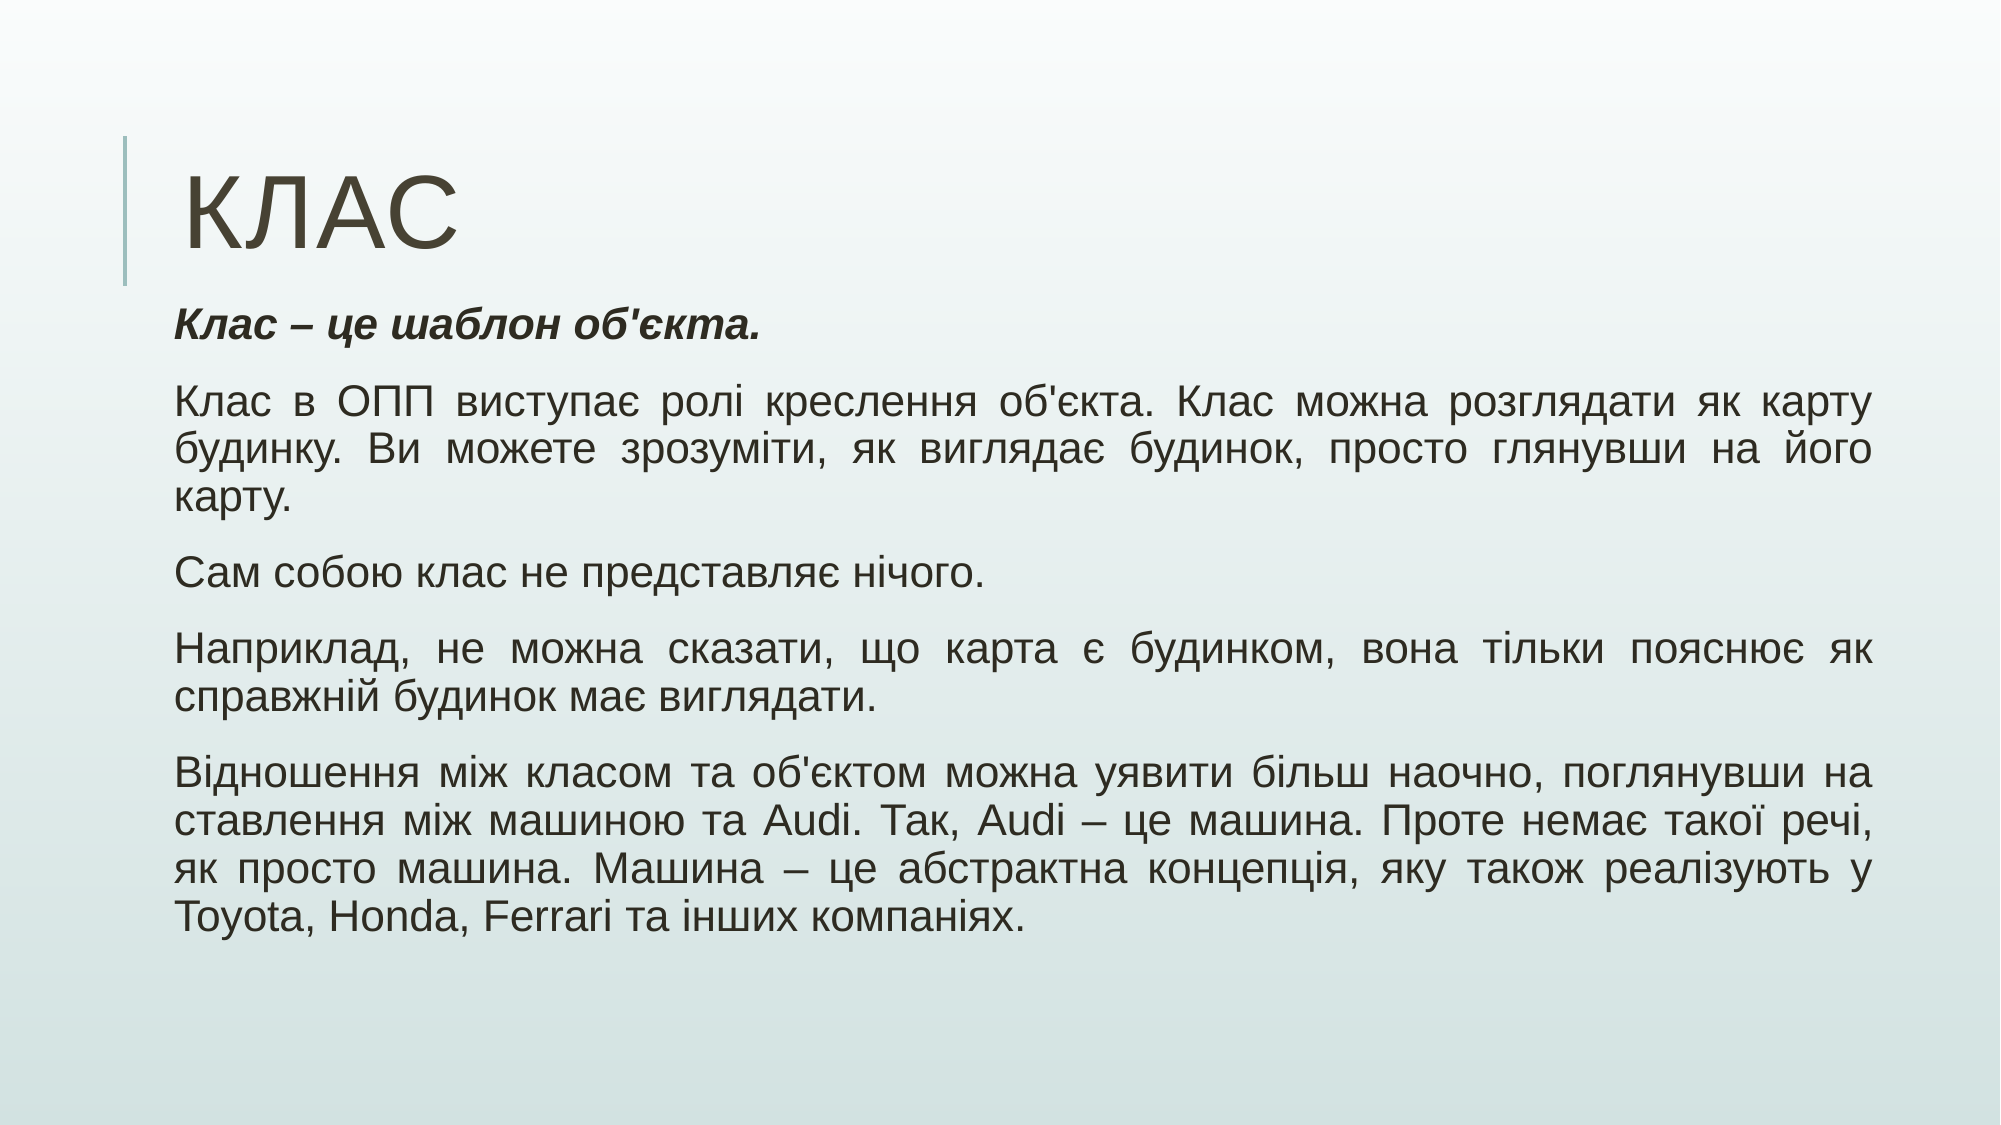

# Клас
Клас – це шаблон об'єкта.
Клас в ОПП виступає ролі креслення об'єкта. Клас можна розглядати як карту будинку. Ви можете зрозуміти, як виглядає будинок, просто глянувши на його карту.
Сам собою клас не представляє нічого.
Наприклад, не можна сказати, що карта є будинком, вона тільки пояснює як справжній будинок має виглядати.
Відношення між класом та об'єктом можна уявити більш наочно, поглянувши на ставлення між машиною та Audi. Так, Audi – це машина. Проте немає такої речі, як просто машина. Машина – це абстрактна концепція, яку також реалізують у Toyota, Honda, Ferrari та інших компаніях.